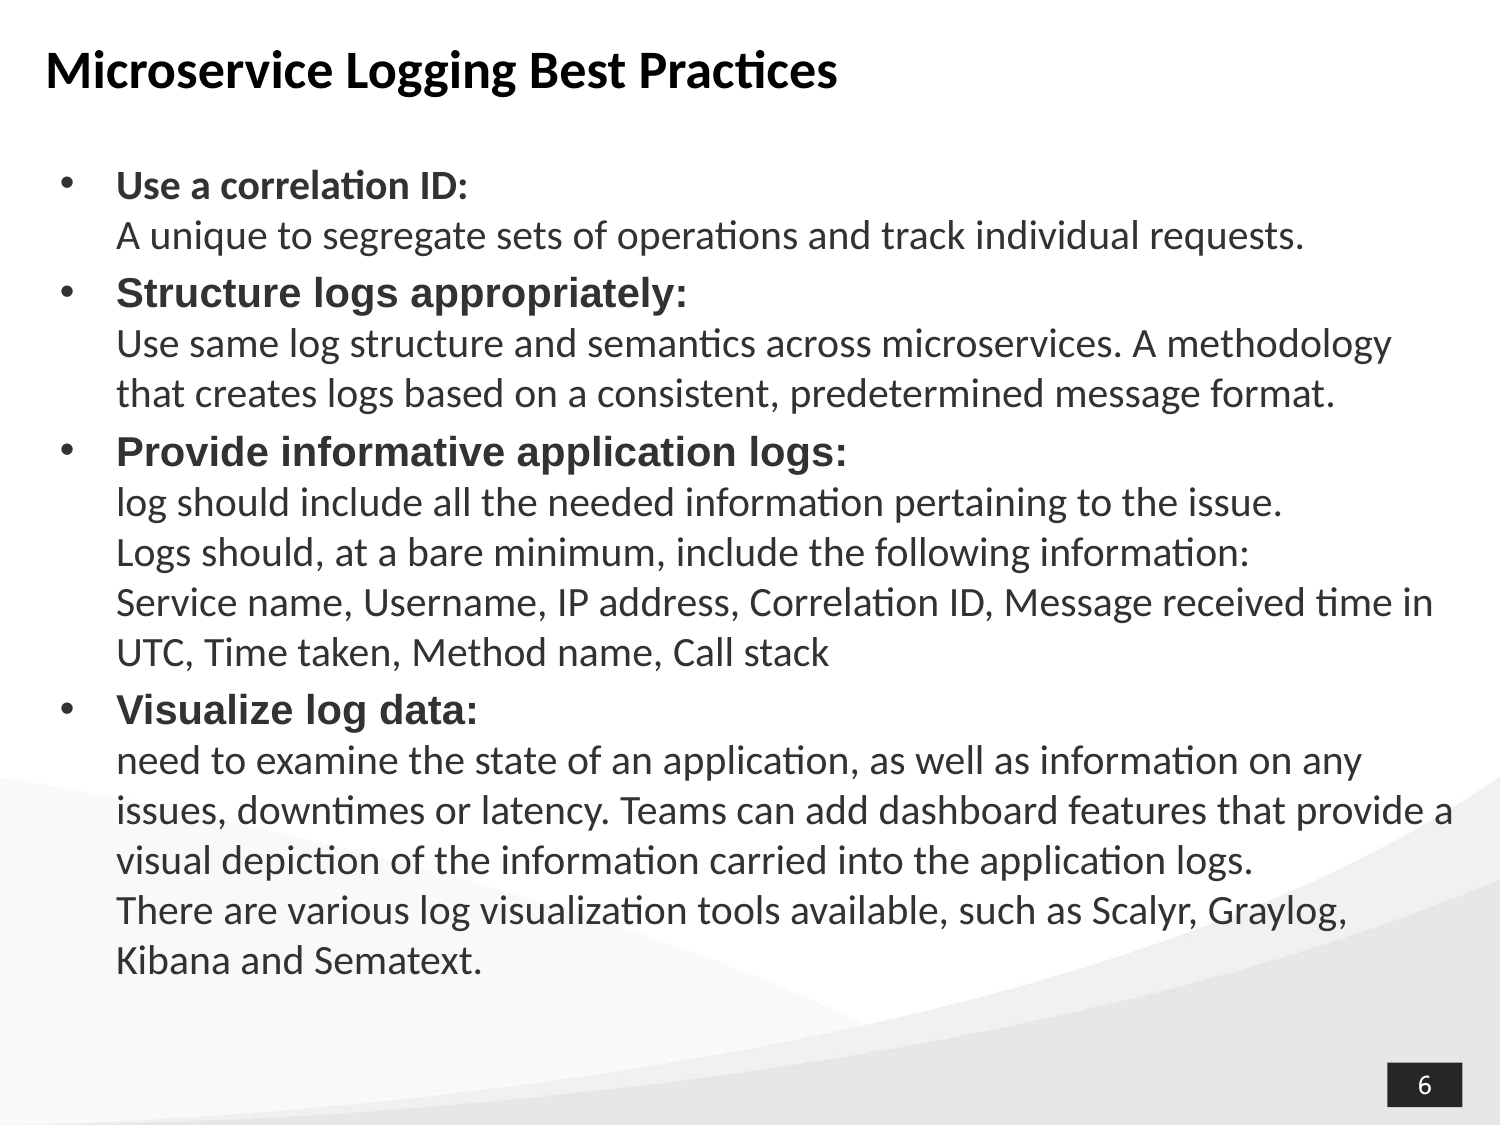

# Microservice Logging Best Practices
Use a correlation ID:
A unique to segregate sets of operations and track individual requests.
Structure logs appropriately:
Use same log structure and semantics across microservices. A methodology that creates logs based on a consistent, predetermined message format.
Provide informative application logs:
log should include all the needed information pertaining to the issue.
Logs should, at a bare minimum, include the following information:
Service name, Username, IP address, Correlation ID, Message received time in UTC, Time taken, Method name, Call stack
Visualize log data:
need to examine the state of an application, as well as information on any issues, downtimes or latency. Teams can add dashboard features that provide a visual depiction of the information carried into the application logs.
There are various log visualization tools available, such as Scalyr, Graylog, Kibana and Sematext.